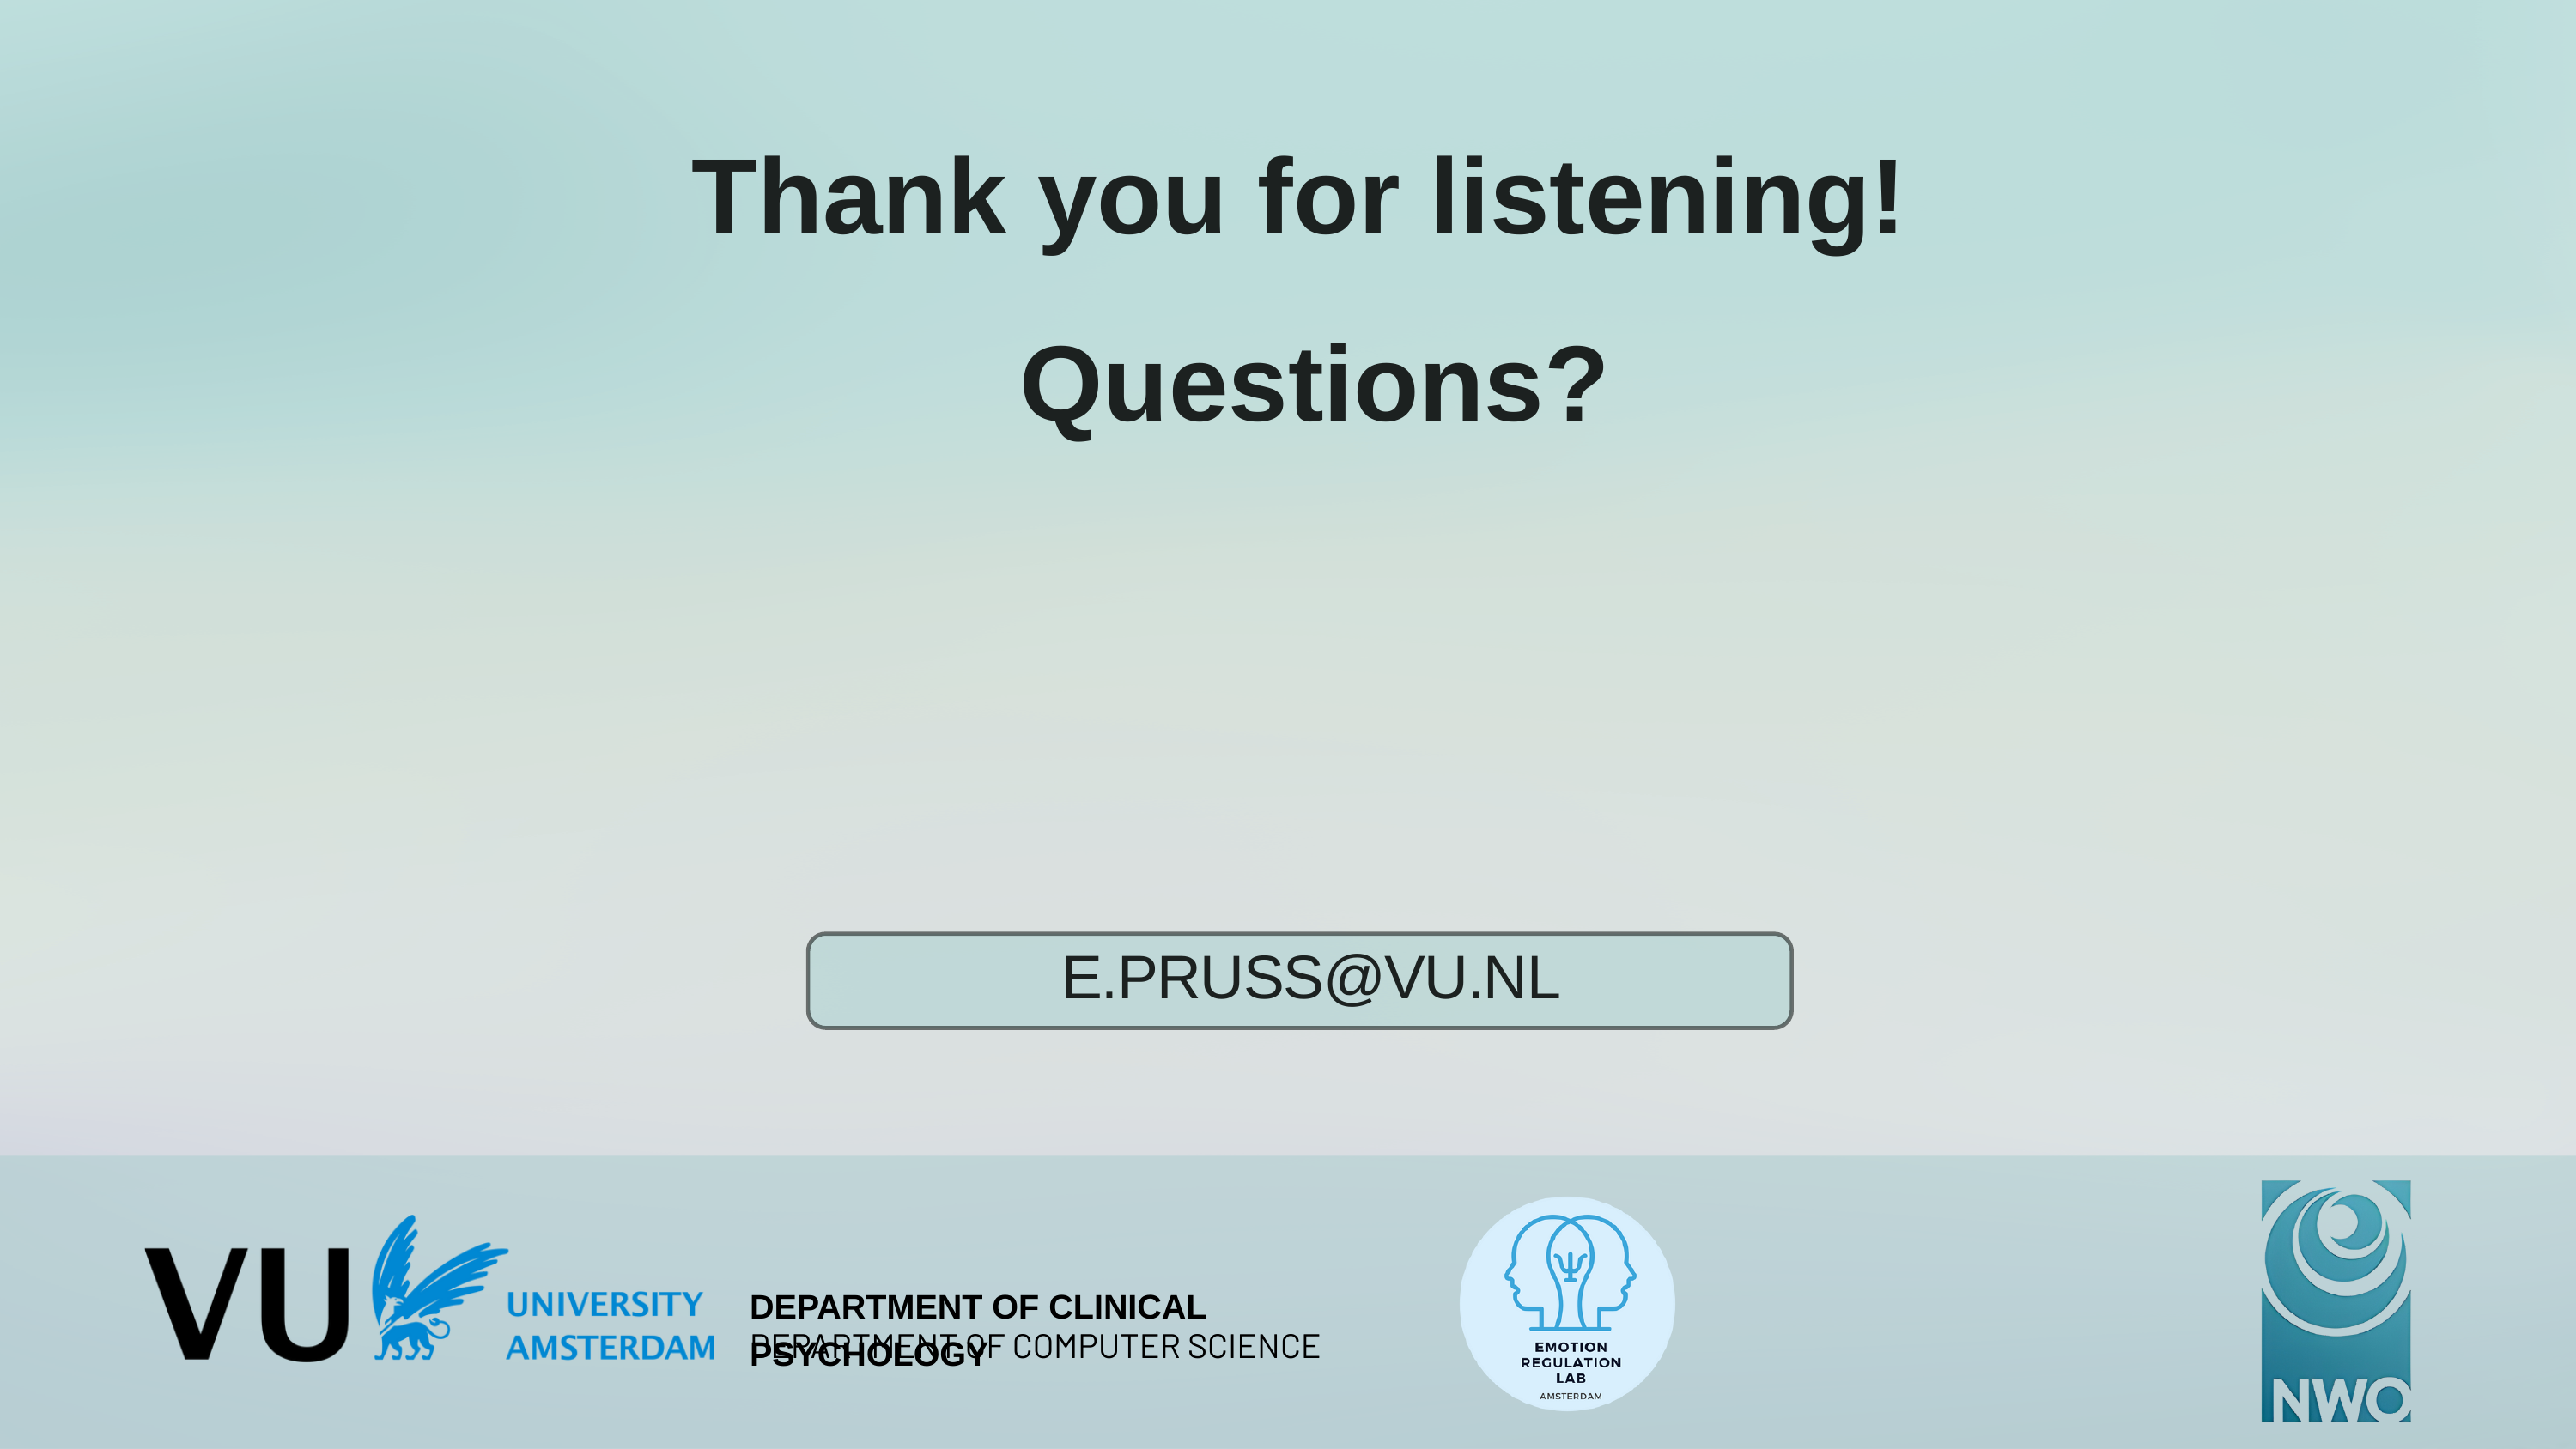

Thank you for listening!

 Questions?

E.PRUSS@VU.NL

DEPARTMENT OF CLINICAL PSYCHOLOGY
DEPARTMENT OF COMPUTER SCIENCE